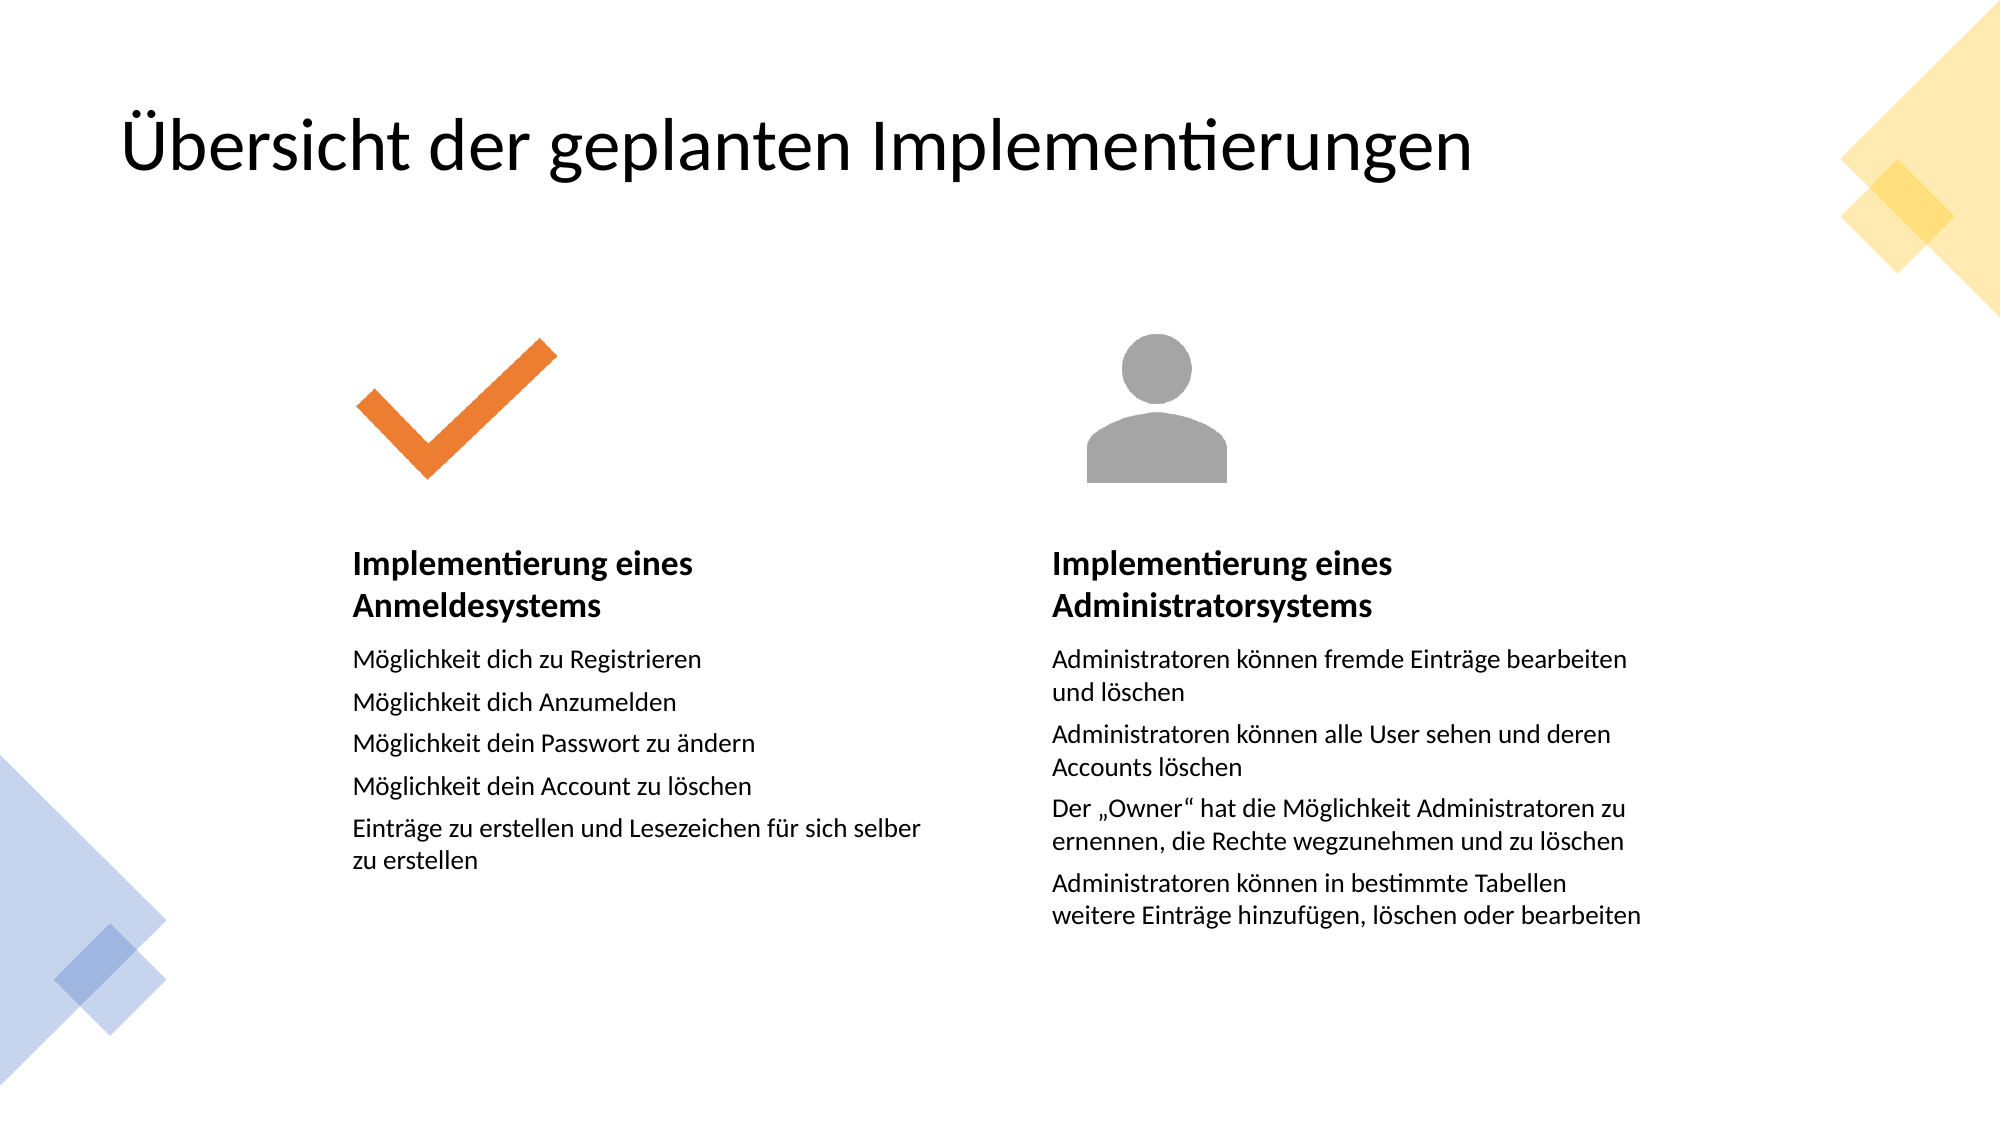

# Übersicht der geplanten Implementierungen
Implementierung eines Anmeldesystems
Möglichkeit dich zu Registrieren
Möglichkeit dich Anzumelden
Möglichkeit dein Passwort zu ändern
Möglichkeit dein Account zu löschen
Einträge zu erstellen und Lesezeichen für sich selber zu erstellen
Implementierung eines Administratorsystems
Administratoren können fremde Einträge bearbeiten und löschen
Administratoren können alle User sehen und deren Accounts löschen
Der „Owner“ hat die Möglichkeit Administratoren zu ernennen, die Rechte wegzunehmen und zu löschen
Administratoren können in bestimmte Tabellen weitere Einträge hinzufügen, löschen oder bearbeiten